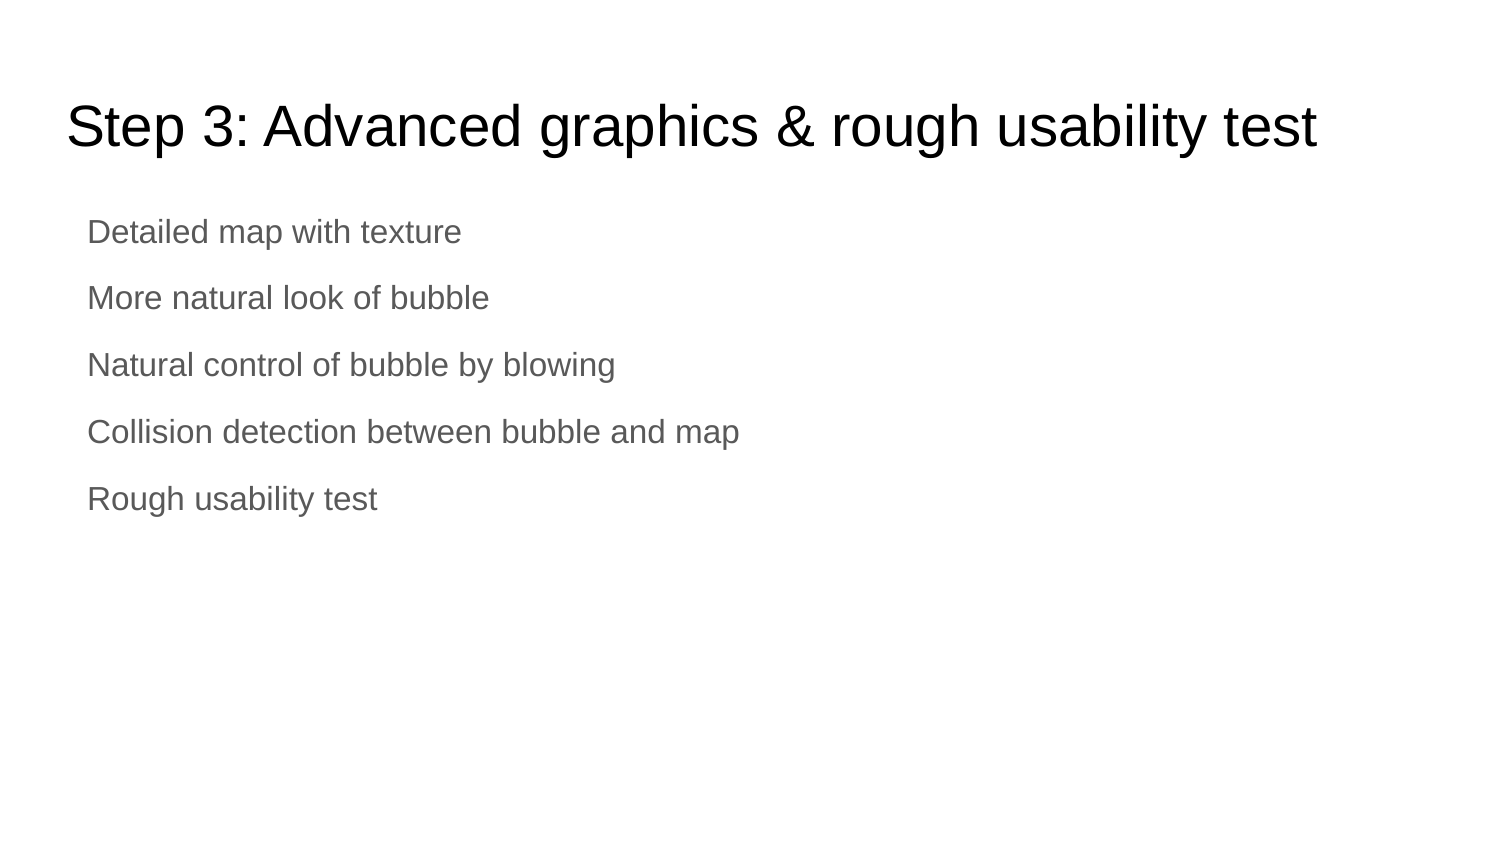

# Step 3: Advanced graphics & rough usability test
Detailed map with texture
More natural look of bubble
Natural control of bubble by blowing
Collision detection between bubble and map
Rough usability test